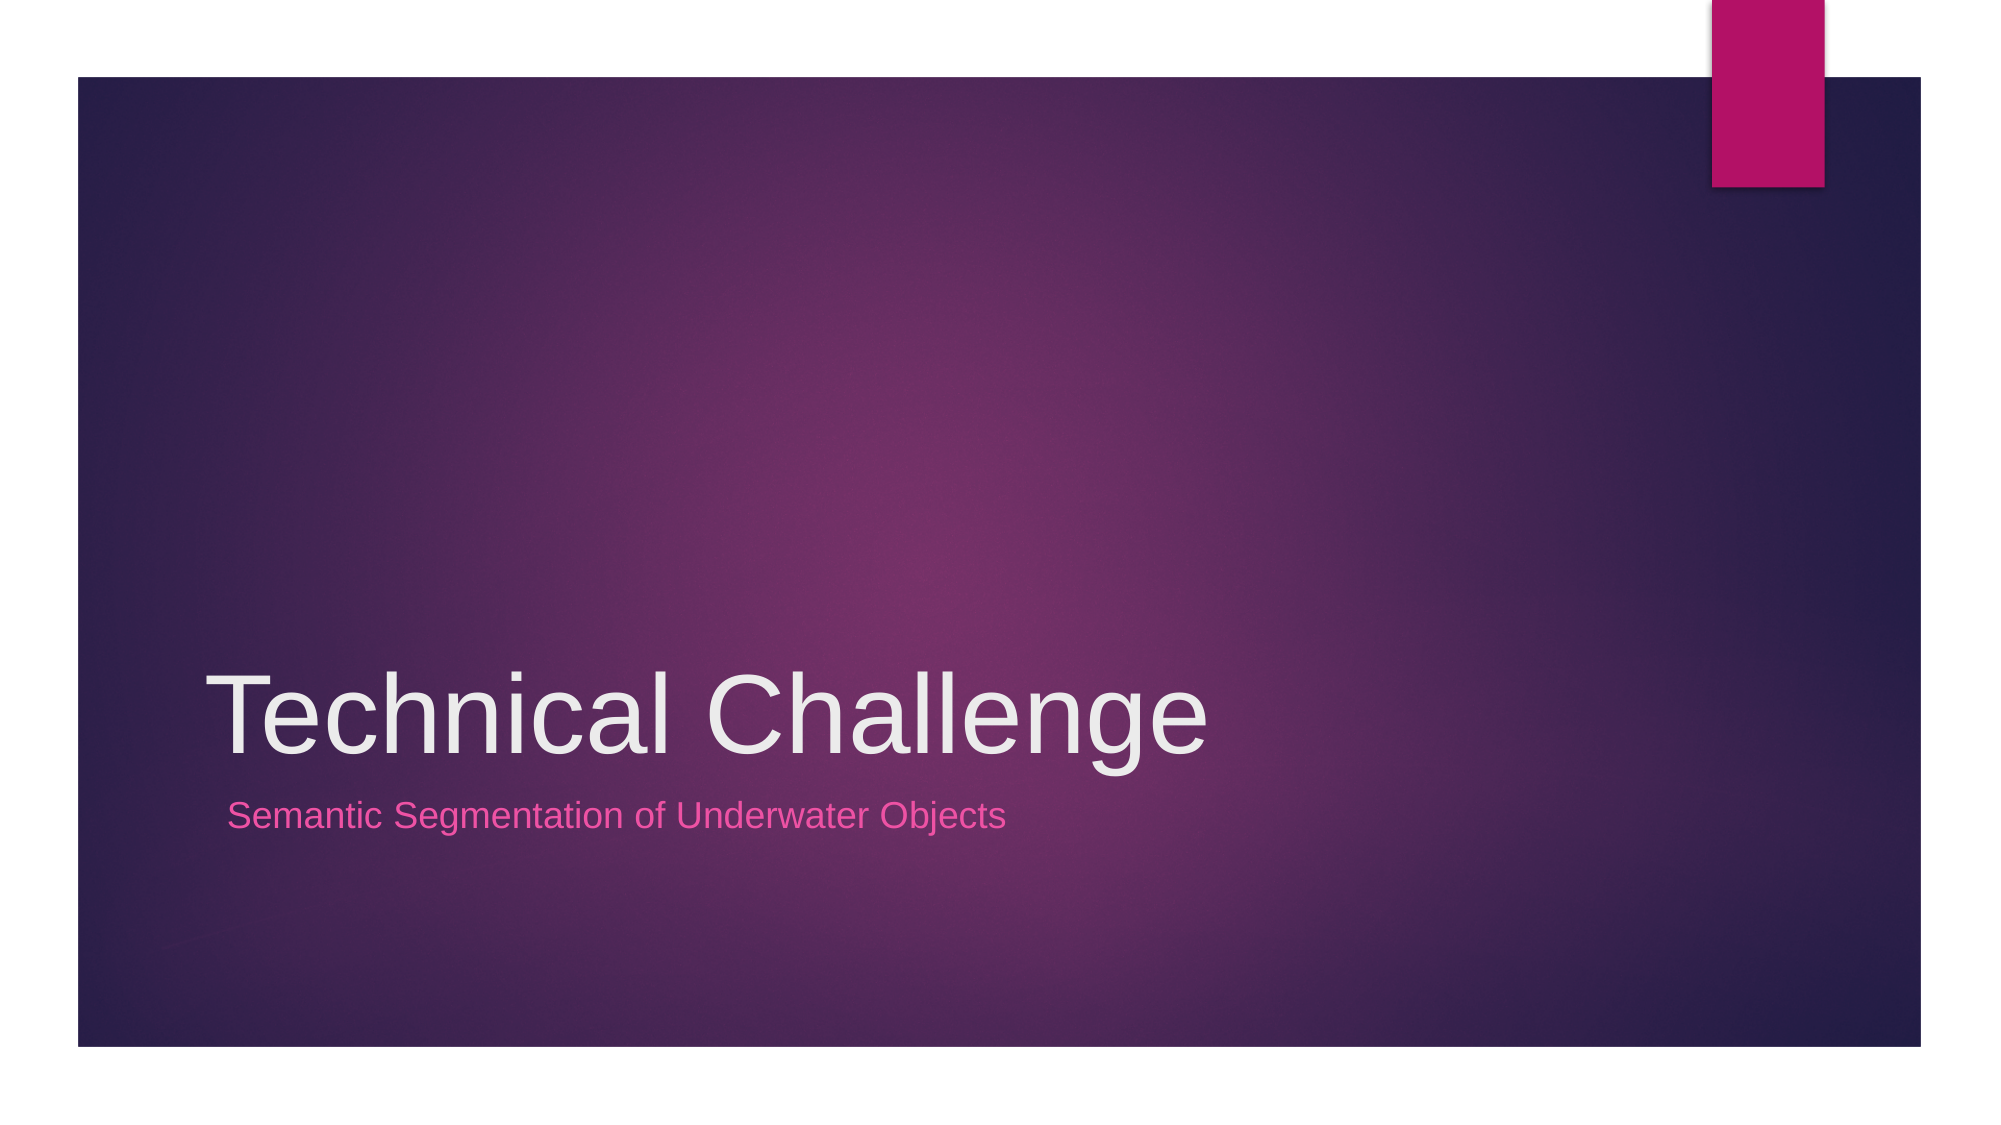

# Technical Challenge
Semantic Segmentation of Underwater Objects